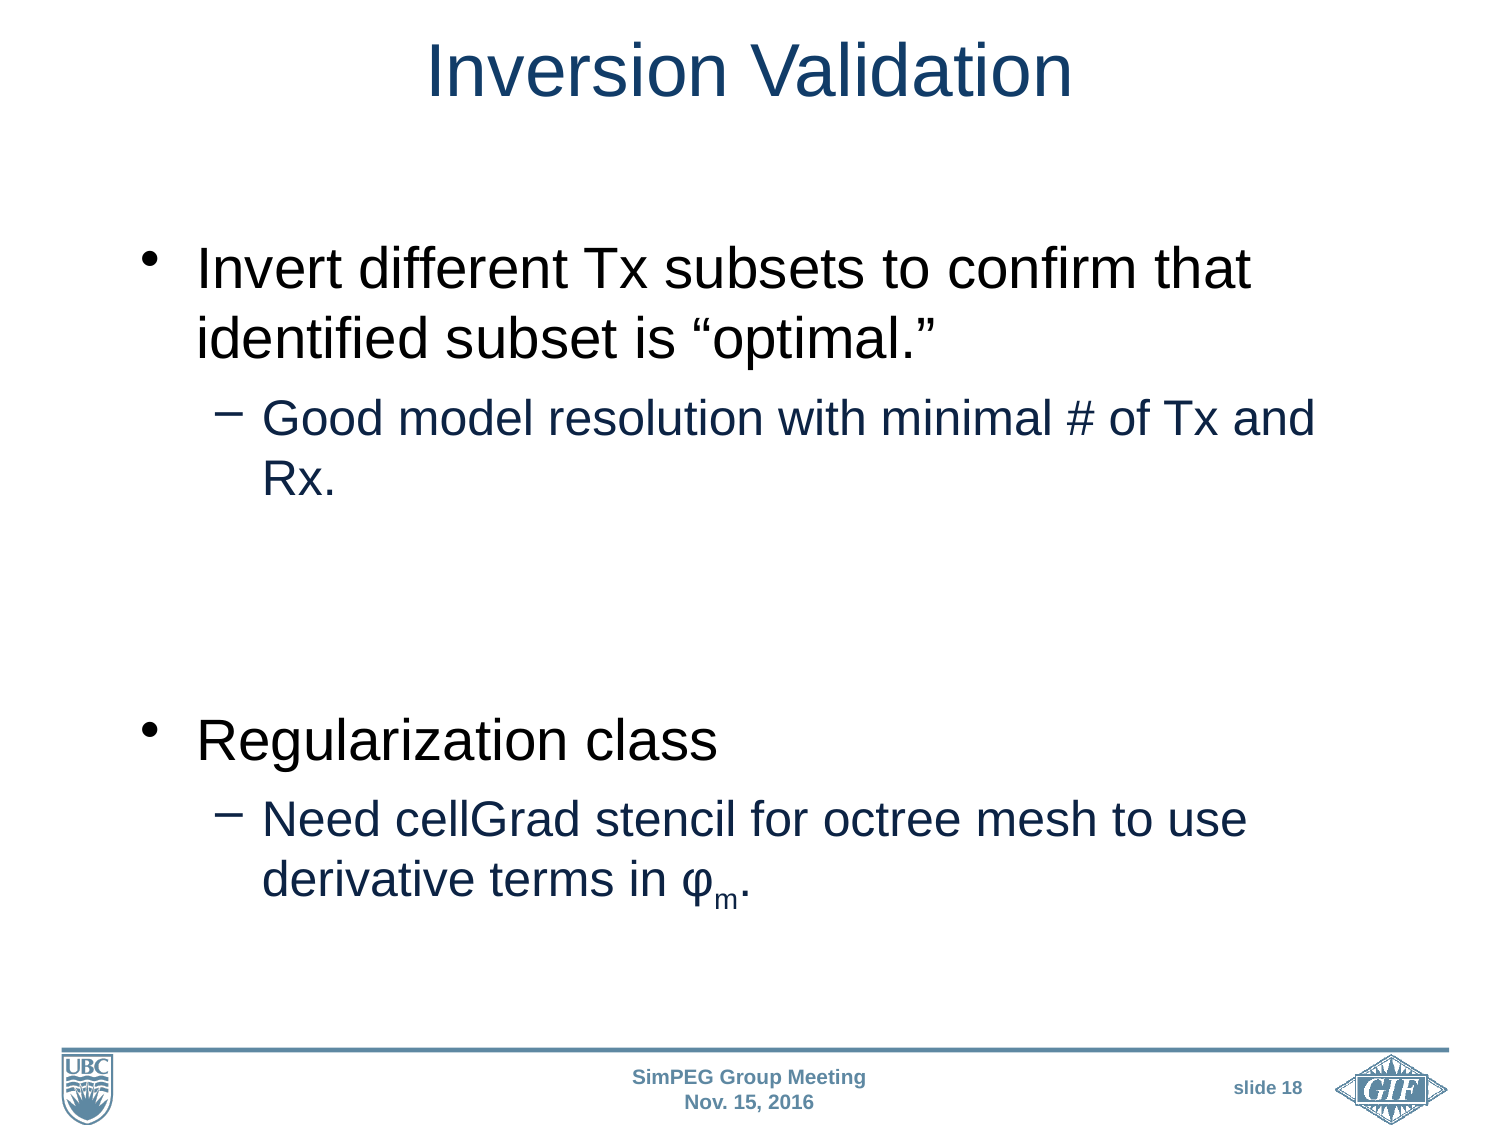

# Inversion Validation
Invert different Tx subsets to confirm that identified subset is “optimal.”
Good model resolution with minimal # of Tx and Rx.

Regularization class
Need cellGrad stencil for octree mesh to use derivative terms in φm.